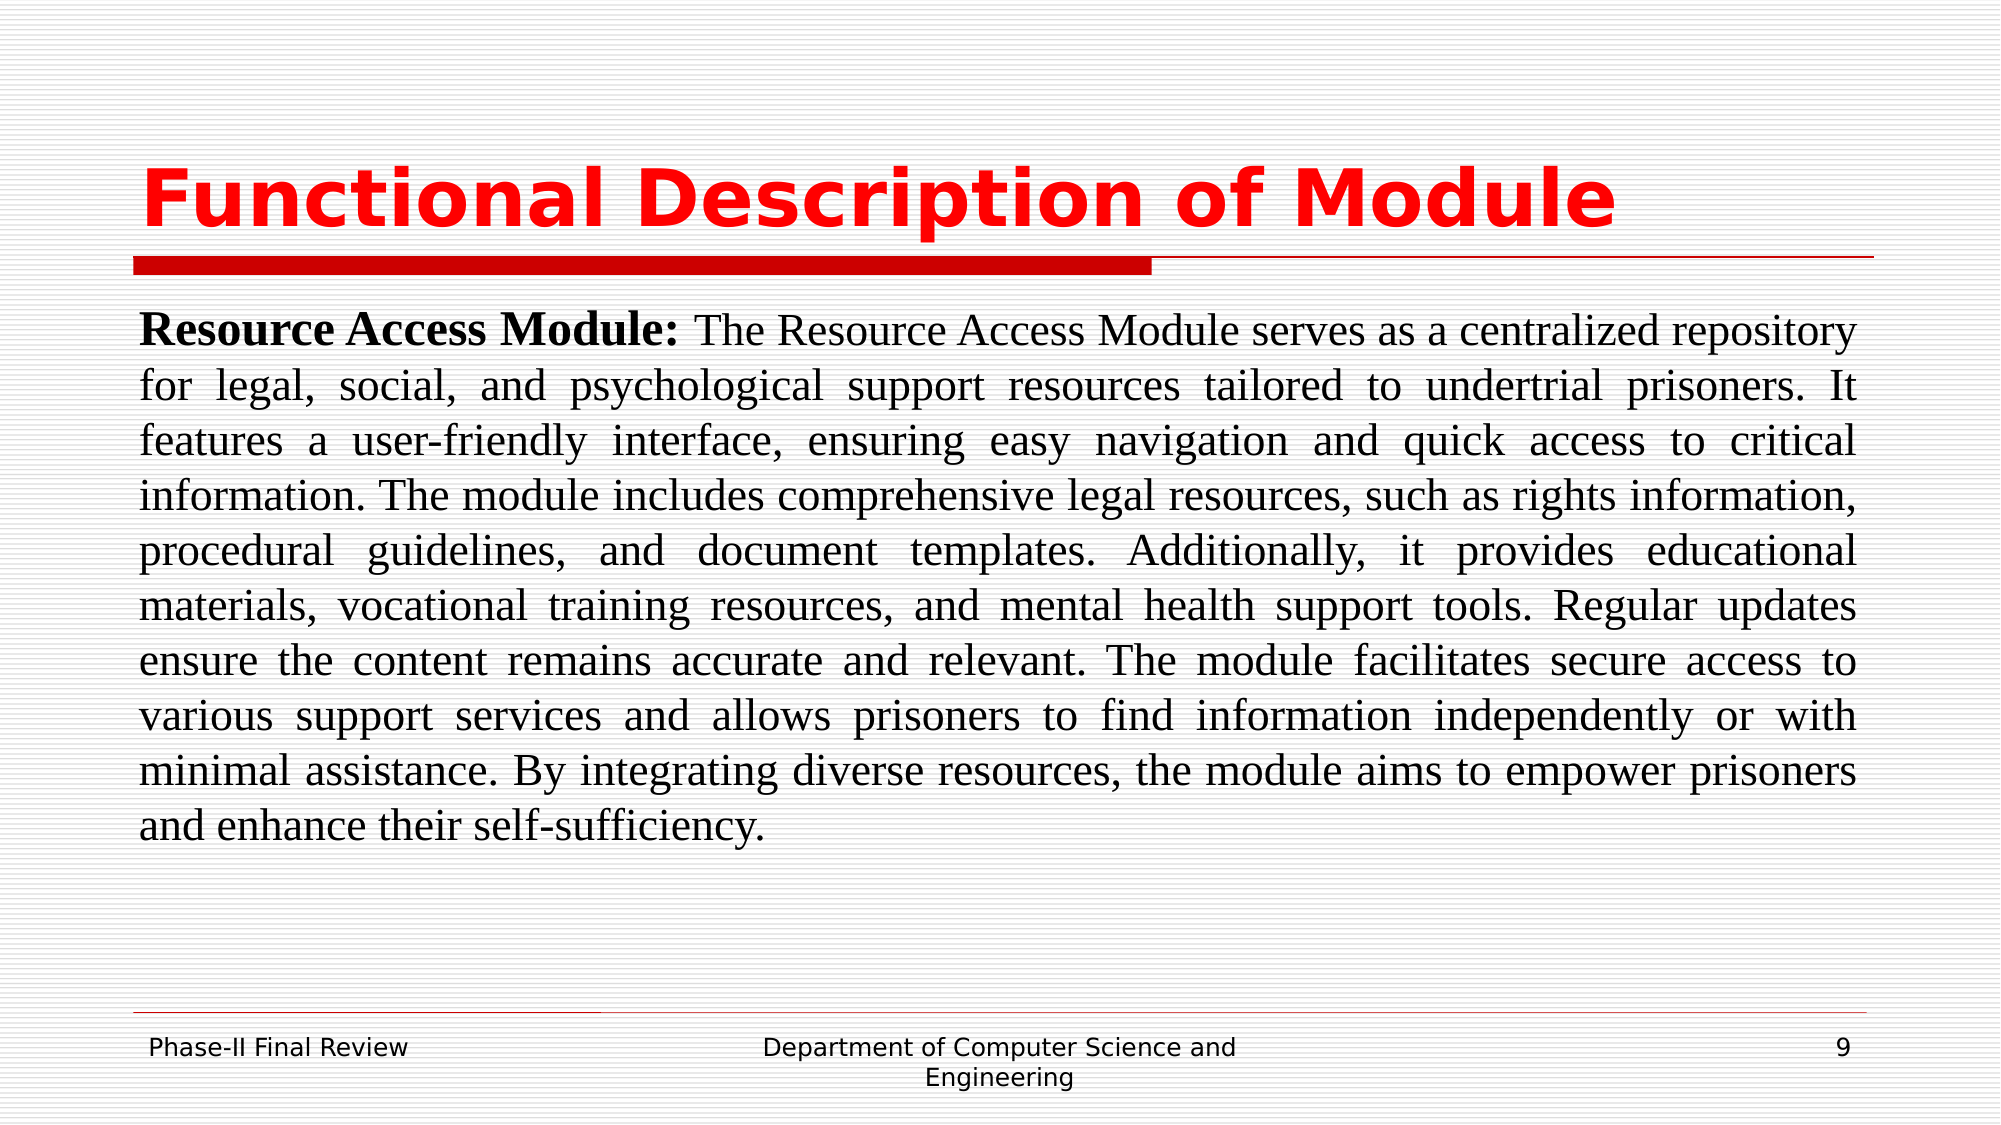

# Functional Description of Module
Resource Access Module: The Resource Access Module serves as a centralized repository for legal, social, and psychological support resources tailored to undertrial prisoners. It features a user-friendly interface, ensuring easy navigation and quick access to critical information. The module includes comprehensive legal resources, such as rights information, procedural guidelines, and document templates. Additionally, it provides educational materials, vocational training resources, and mental health support tools. Regular updates ensure the content remains accurate and relevant. The module facilitates secure access to various support services and allows prisoners to find information independently or with minimal assistance. By integrating diverse resources, the module aims to empower prisoners and enhance their self-sufficiency.
Phase-II Final Review
Department of Computer Science and Engineering
9